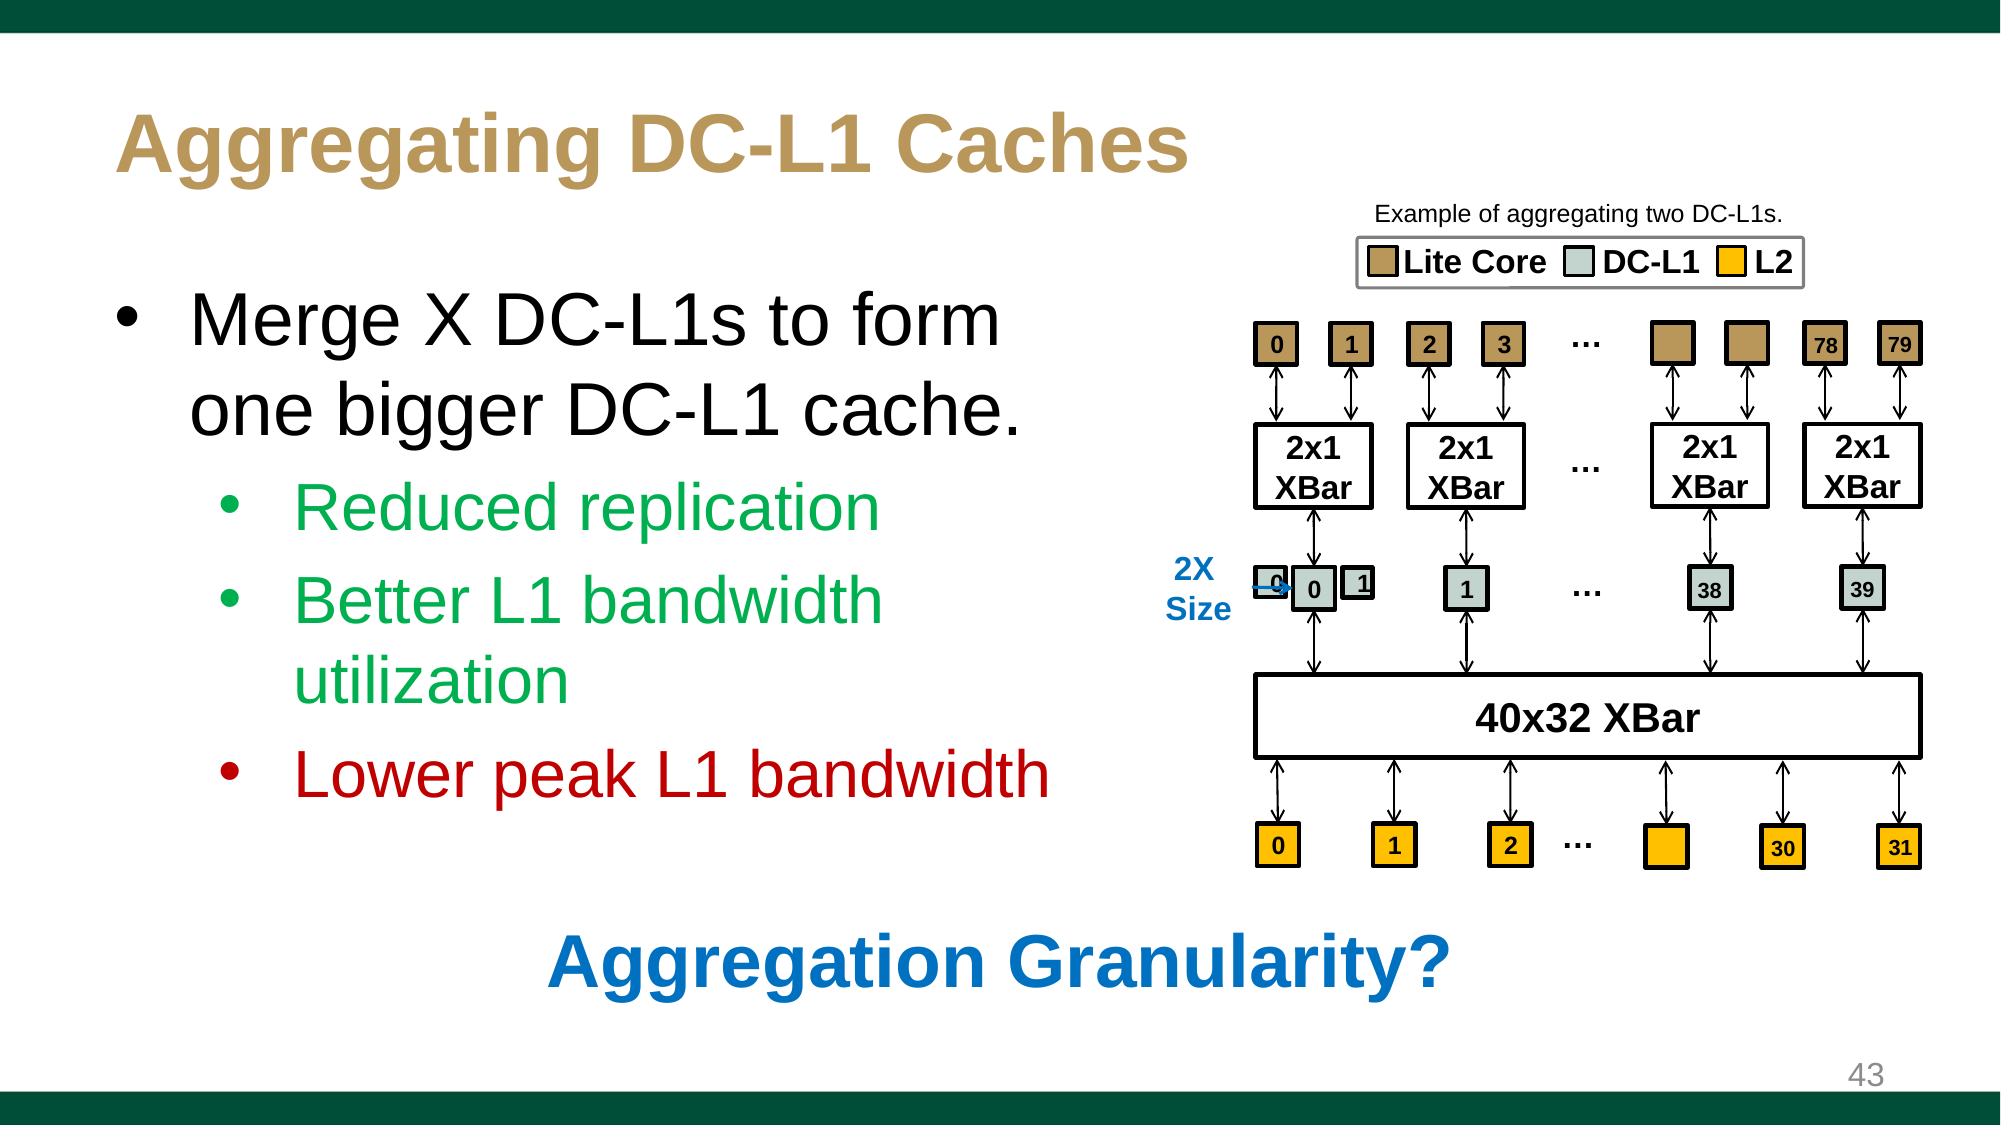

# Aggregating DC-L1 Caches
Example of aggregating two DC-L1s.
L2

Lite Core

DC-L1

Merge X DC-L1s to form one bigger DC-L1 cache.
Reduced replication
Better L1 bandwidth utilization
Lower peak L1 bandwidth
…

3
2
1
0
79
78
…
2x1 XBar
2x1 XBar
2x1 XBar
2x1 XBar
2X
Size
…

1
0
0
1
39
38
40x32 XBar
…
0
1
2

31
30
Aggregation Granularity?

43